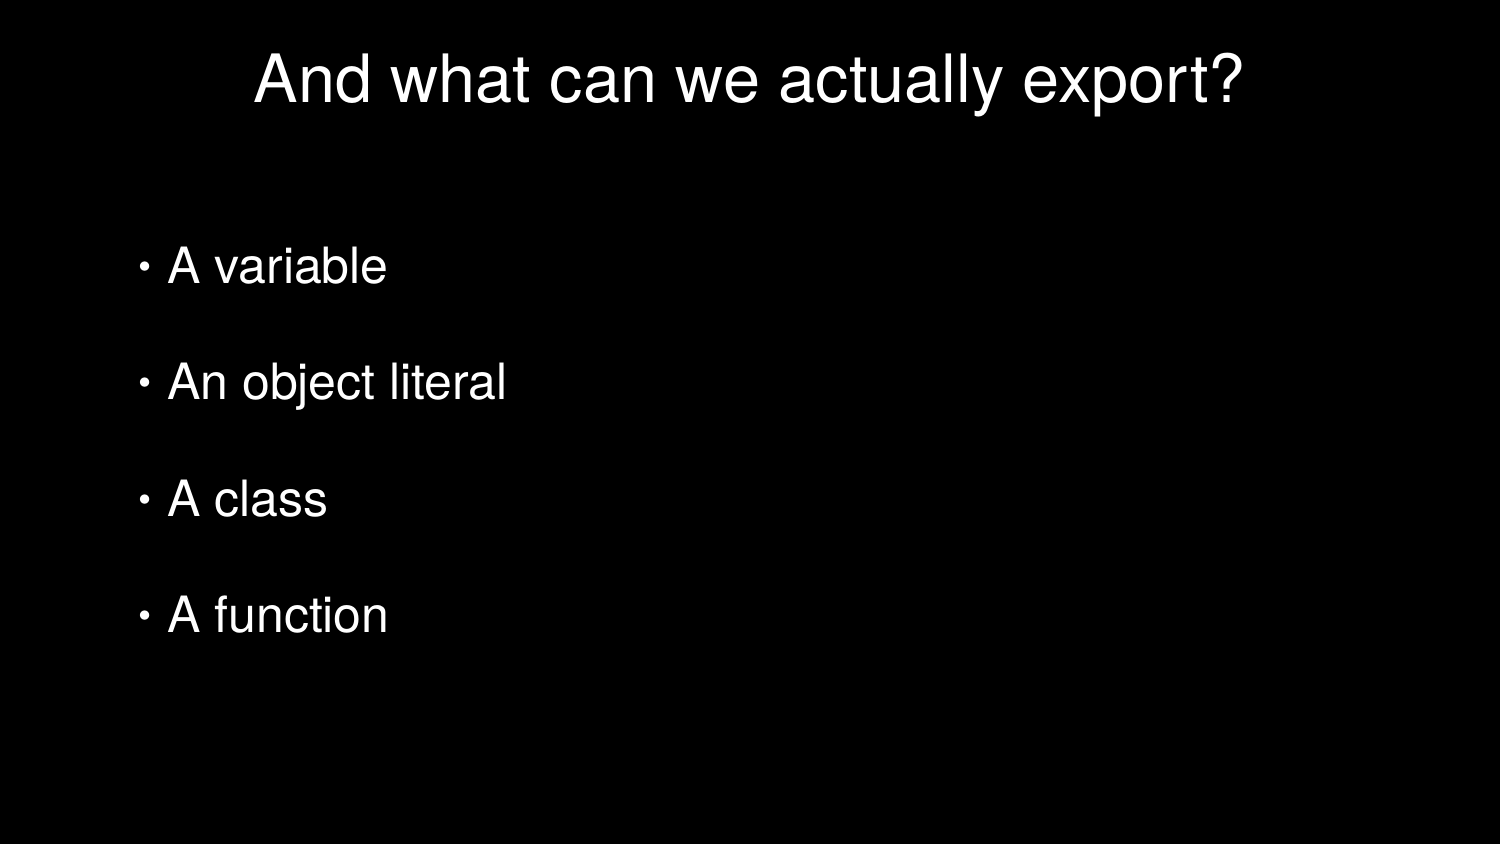

# And what can we actually export?
A variable
An object literal
A class
A function